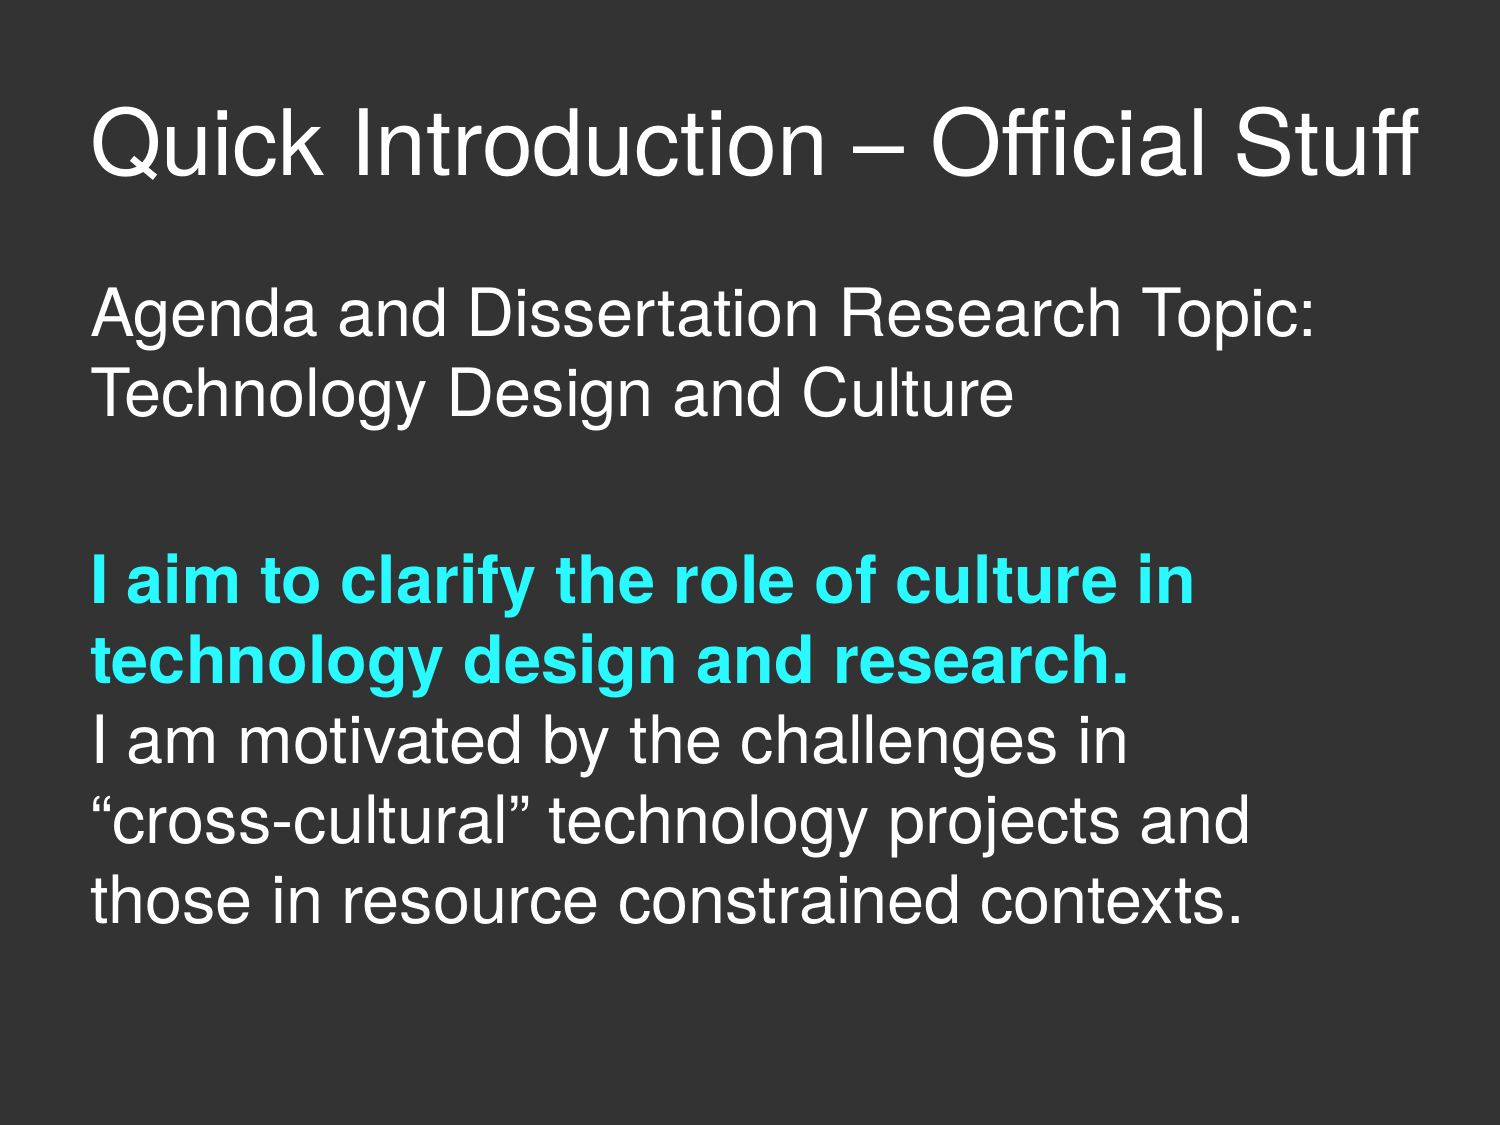

# Quick Introduction – Official Stuff
Agenda and Dissertation Research Topic:
Technology Design and Culture

I aim to clarify the role of culture in technology design and research.
I am motivated by the challenges in
“cross-cultural” technology projects and those in resource constrained contexts.